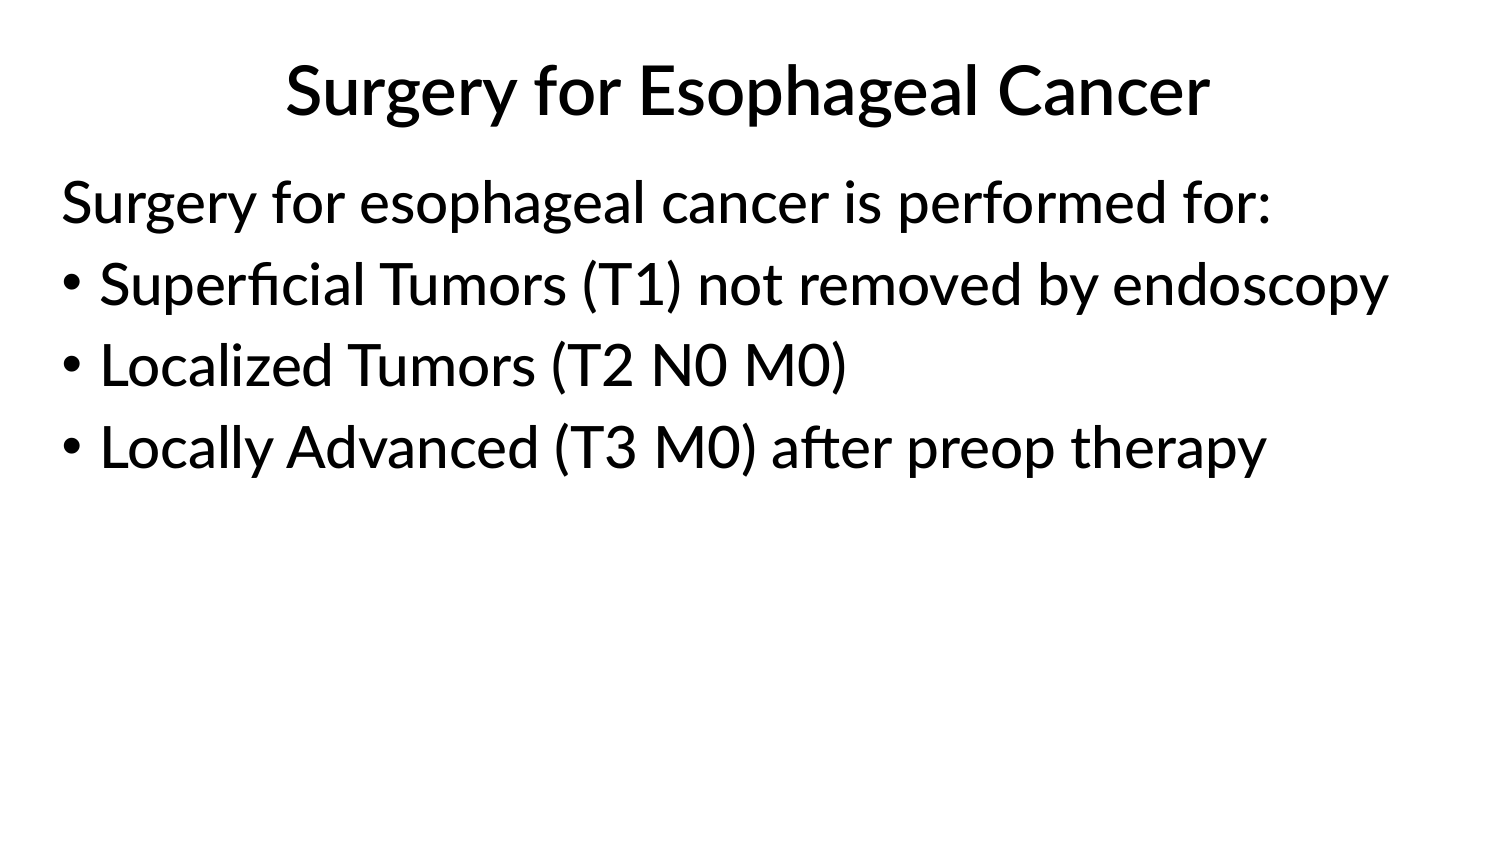

# Surgery for Esophageal Cancer
Surgery for esophageal cancer is performed for:
Superficial Tumors (T1) not removed by endoscopy
Localized Tumors (T2 N0 M0)
Locally Advanced (T3 M0) after preop therapy